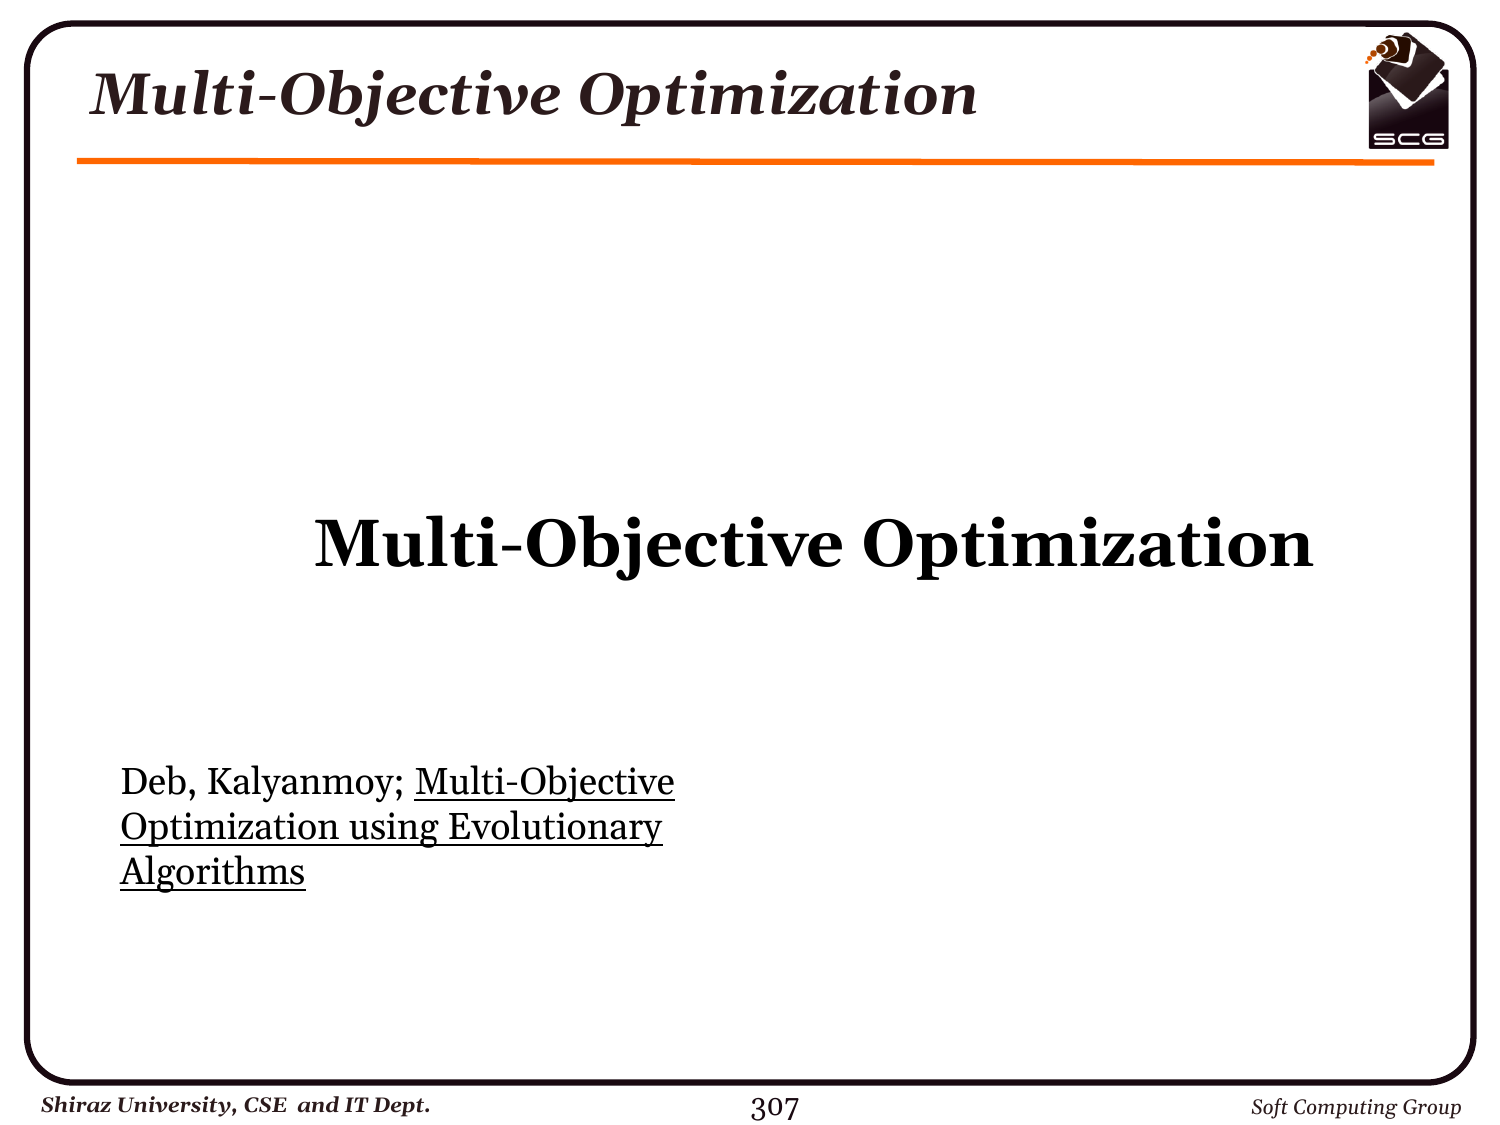

# Multi-Objective Optimization
Multi-Objective Optimization
Deb, Kalyanmoy; Multi-Objective Optimization using Evolutionary Algorithms
307